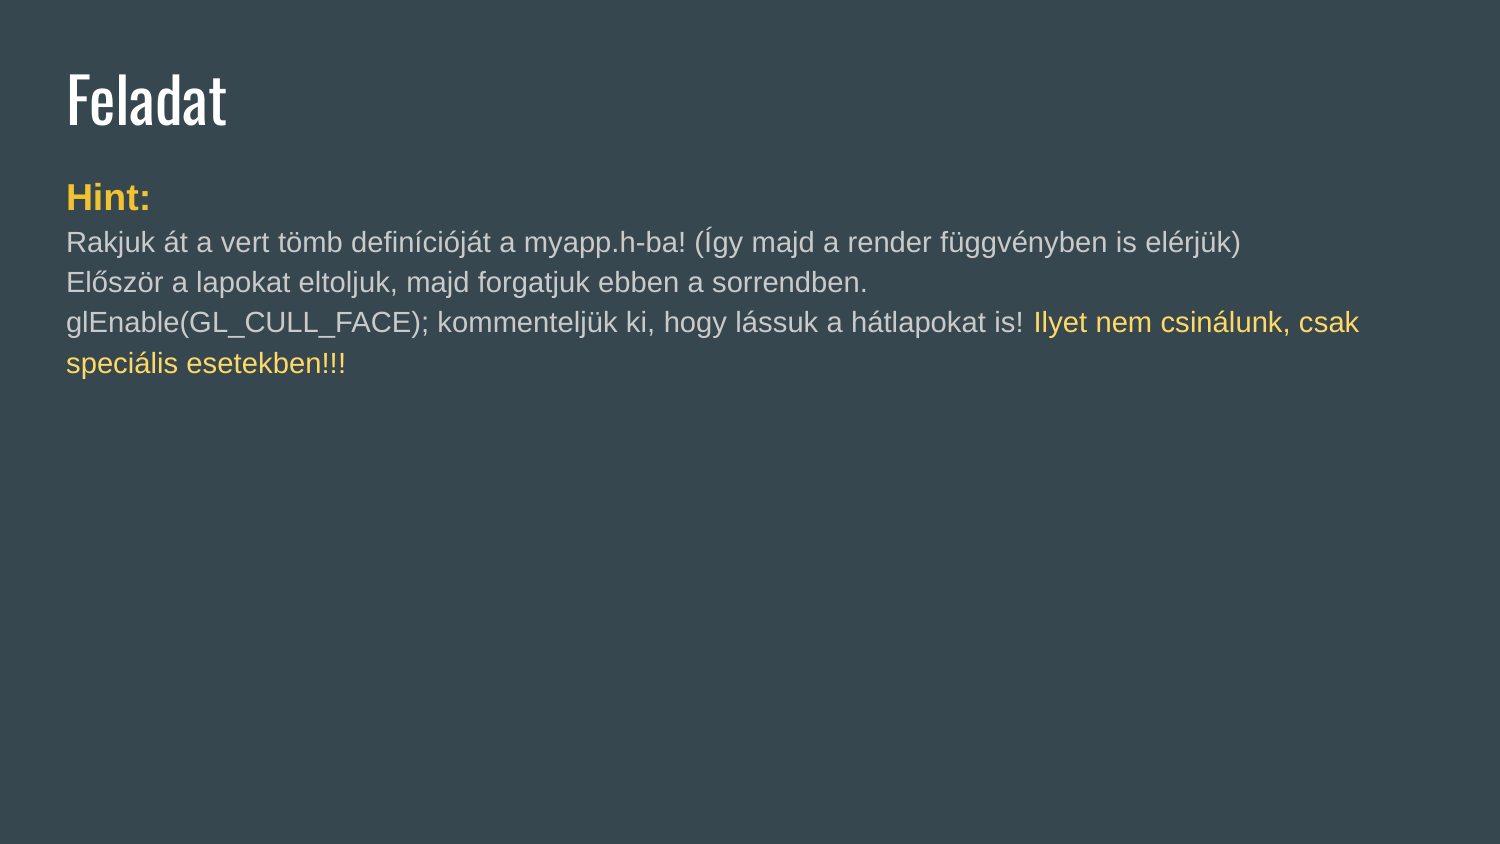

# Feladat
Hint:
Rakjuk át a vert tömb definícióját a myapp.h-ba! (Így majd a render függvényben is elérjük)
Először a lapokat eltoljuk, majd forgatjuk ebben a sorrendben.
glEnable(GL_CULL_FACE); kommenteljük ki, hogy lássuk a hátlapokat is! Ilyet nem csinálunk, csak speciális esetekben!!!